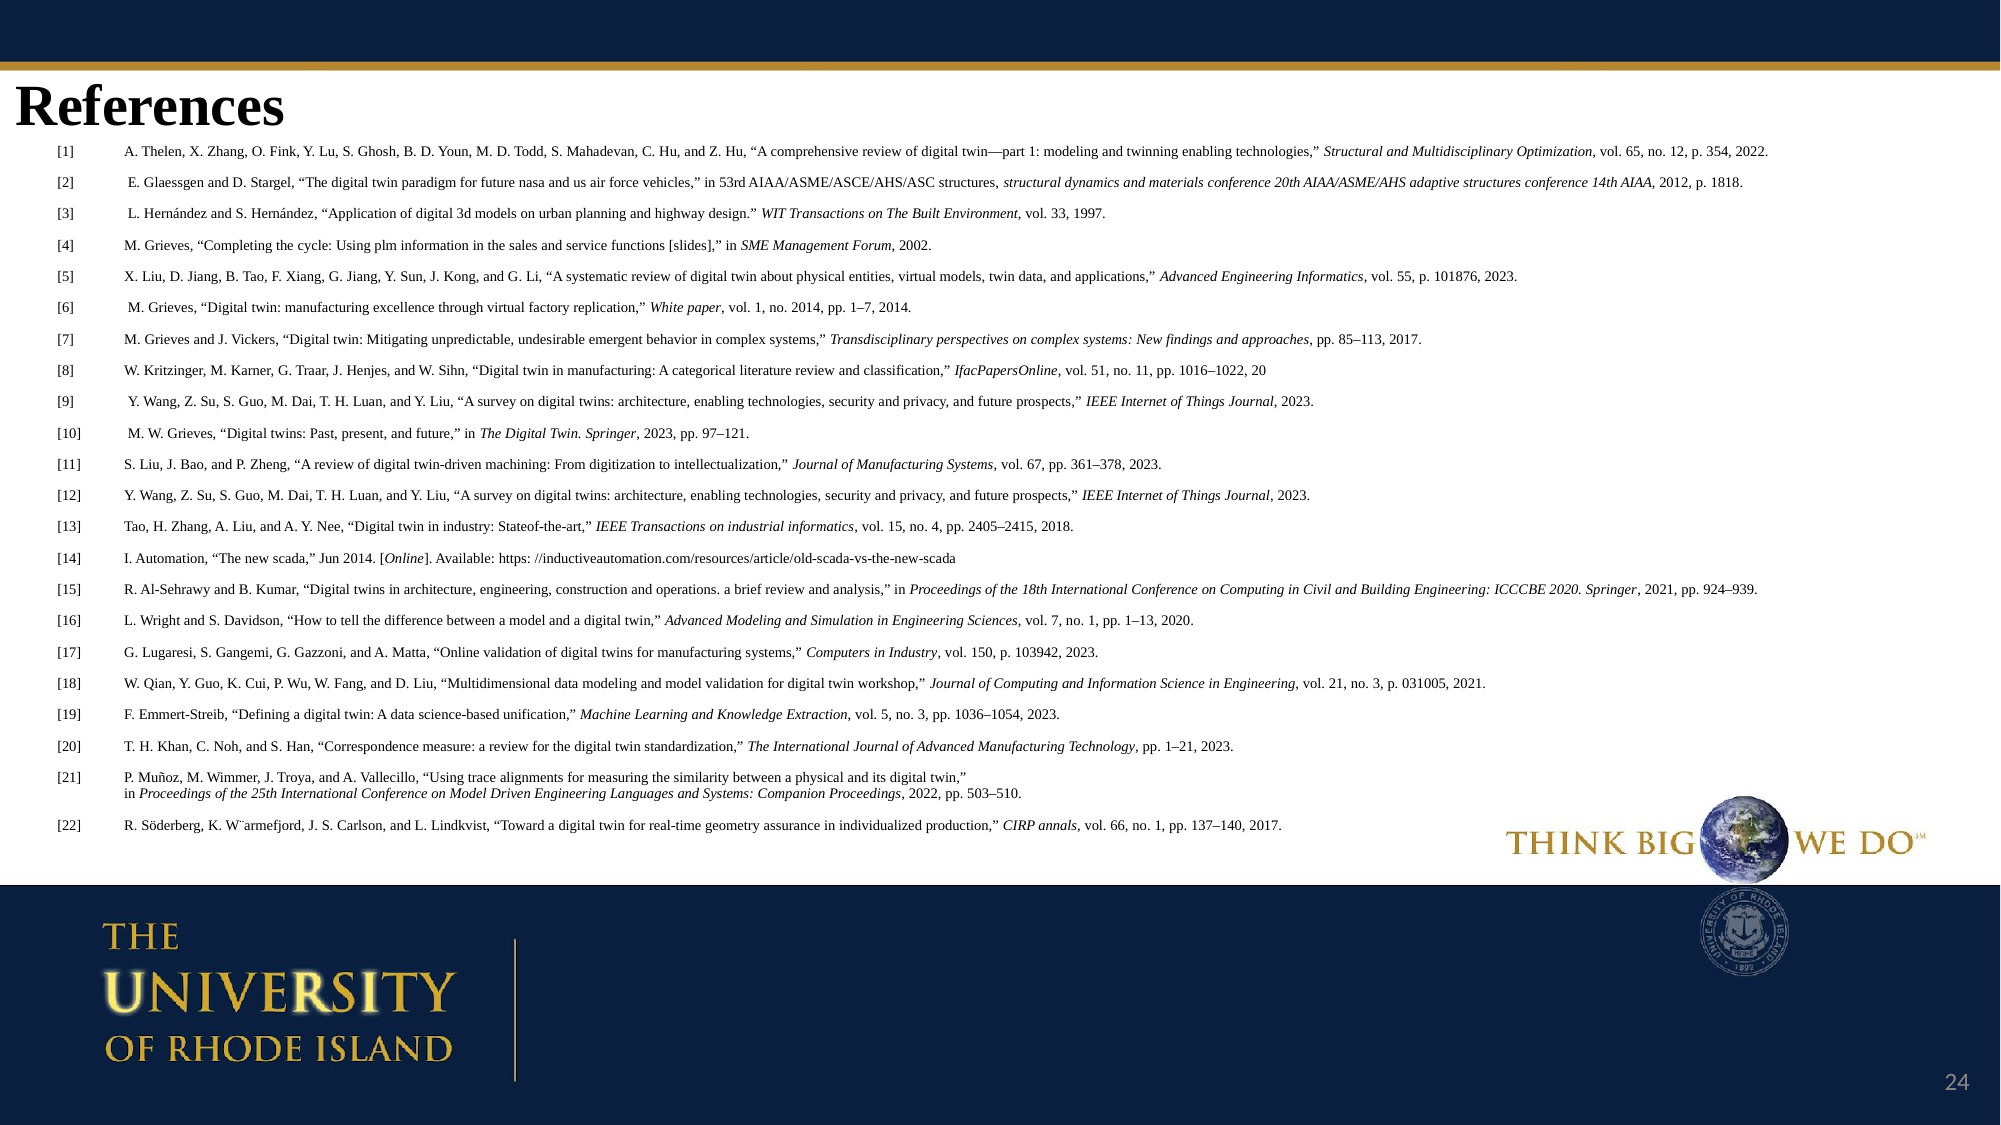

References
| [1] | A. Thelen, X. Zhang, O. Fink, Y. Lu, S. Ghosh, B. D. Youn, M. D. Todd, S. Mahadevan, C. Hu, and Z. Hu, “A comprehensive review of digital twin—part 1: modeling and twinning enabling technologies,” Structural and Multidisciplinary Optimization, vol. 65, no. 12, p. 354, 2022. |
| --- | --- |
| [2] | E. Glaessgen and D. Stargel, “The digital twin paradigm for future nasa and us air force vehicles,” in 53rd AIAA/ASME/ASCE/AHS/ASC structures, structural dynamics and materials conference 20th AIAA/ASME/AHS adaptive structures conference 14th AIAA, 2012, p. 1818. |
| [3] | L. Hernández and S. Hernández, “Application of digital 3d models on urban planning and highway design.” WIT Transactions on The Built Environment, vol. 33, 1997. |
| [4] | M. Grieves, “Completing the cycle: Using plm information in the sales and service functions [slides],” in SME Management Forum, 2002. |
| [5] | X. Liu, D. Jiang, B. Tao, F. Xiang, G. Jiang, Y. Sun, J. Kong, and G. Li, “A systematic review of digital twin about physical entities, virtual models, twin data, and applications,” Advanced Engineering Informatics, vol. 55, p. 101876, 2023. |
| [6] | M. Grieves, “Digital twin: manufacturing excellence through virtual factory replication,” White paper, vol. 1, no. 2014, pp. 1–7, 2014. |
| [7] | M. Grieves and J. Vickers, “Digital twin: Mitigating unpredictable, undesirable emergent behavior in complex systems,” Transdisciplinary perspectives on complex systems: New findings and approaches, pp. 85–113, 2017. |
| [8] | W. Kritzinger, M. Karner, G. Traar, J. Henjes, and W. Sihn, “Digital twin in manufacturing: A categorical literature review and classification,” IfacPapersOnline, vol. 51, no. 11, pp. 1016–1022, 20 |
| [9] | Y. Wang, Z. Su, S. Guo, M. Dai, T. H. Luan, and Y. Liu, “A survey on digital twins: architecture, enabling technologies, security and privacy, and future prospects,” IEEE Internet of Things Journal, 2023. |
| [10] | M. W. Grieves, “Digital twins: Past, present, and future,” in The Digital Twin. Springer, 2023, pp. 97–121. |
| [11] | S. Liu, J. Bao, and P. Zheng, “A review of digital twin-driven machining: From digitization to intellectualization,” Journal of Manufacturing Systems, vol. 67, pp. 361–378, 2023. |
| [12] | Y. Wang, Z. Su, S. Guo, M. Dai, T. H. Luan, and Y. Liu, “A survey on digital twins: architecture, enabling technologies, security and privacy, and future prospects,” IEEE Internet of Things Journal, 2023. |
| [13] | Tao, H. Zhang, A. Liu, and A. Y. Nee, “Digital twin in industry: Stateof-the-art,” IEEE Transactions on industrial informatics, vol. 15, no. 4, pp. 2405–2415, 2018. |
| [14] | I. Automation, “The new scada,” Jun 2014. [Online]. Available: https: //inductiveautomation.com/resources/article/old-scada-vs-the-new-scada |
| [15] | R. Al-Sehrawy and B. Kumar, “Digital twins in architecture, engineering, construction and operations. a brief review and analysis,” in Proceedings of the 18th International Conference on Computing in Civil and Building Engineering: ICCCBE 2020. Springer, 2021, pp. 924–939. |
| [16] | L. Wright and S. Davidson, “How to tell the difference between a model and a digital twin,” Advanced Modeling and Simulation in Engineering Sciences, vol. 7, no. 1, pp. 1–13, 2020. |
| [17] | G. Lugaresi, S. Gangemi, G. Gazzoni, and A. Matta, “Online validation of digital twins for manufacturing systems,” Computers in Industry, vol. 150, p. 103942, 2023. |
| [18] | W. Qian, Y. Guo, K. Cui, P. Wu, W. Fang, and D. Liu, “Multidimensional data modeling and model validation for digital twin workshop,” Journal of Computing and Information Science in Engineering, vol. 21, no. 3, p. 031005, 2021. |
| [19] | F. Emmert-Streib, “Defining a digital twin: A data science-based unification,” Machine Learning and Knowledge Extraction, vol. 5, no. 3, pp. 1036–1054, 2023. |
| [20] | T. H. Khan, C. Noh, and S. Han, “Correspondence measure: a review for the digital twin standardization,” The International Journal of Advanced Manufacturing Technology, pp. 1–21, 2023. |
| [21] | P. Muñoz, M. Wimmer, J. Troya, and A. Vallecillo, “Using trace alignments for measuring the similarity between a physical and its digital twin,” in Proceedings of the 25th International Conference on Model Driven Engineering Languages and Systems: Companion Proceedings, 2022, pp. 503–510. |
| [22] | R. Söderberg, K. W¨armefjord, J. S. Carlson, and L. Lindkvist, “Toward a digital twin for real-time geometry assurance in individualized production,” CIRP annals, vol. 66, no. 1, pp. 137–140, 2017. |
24